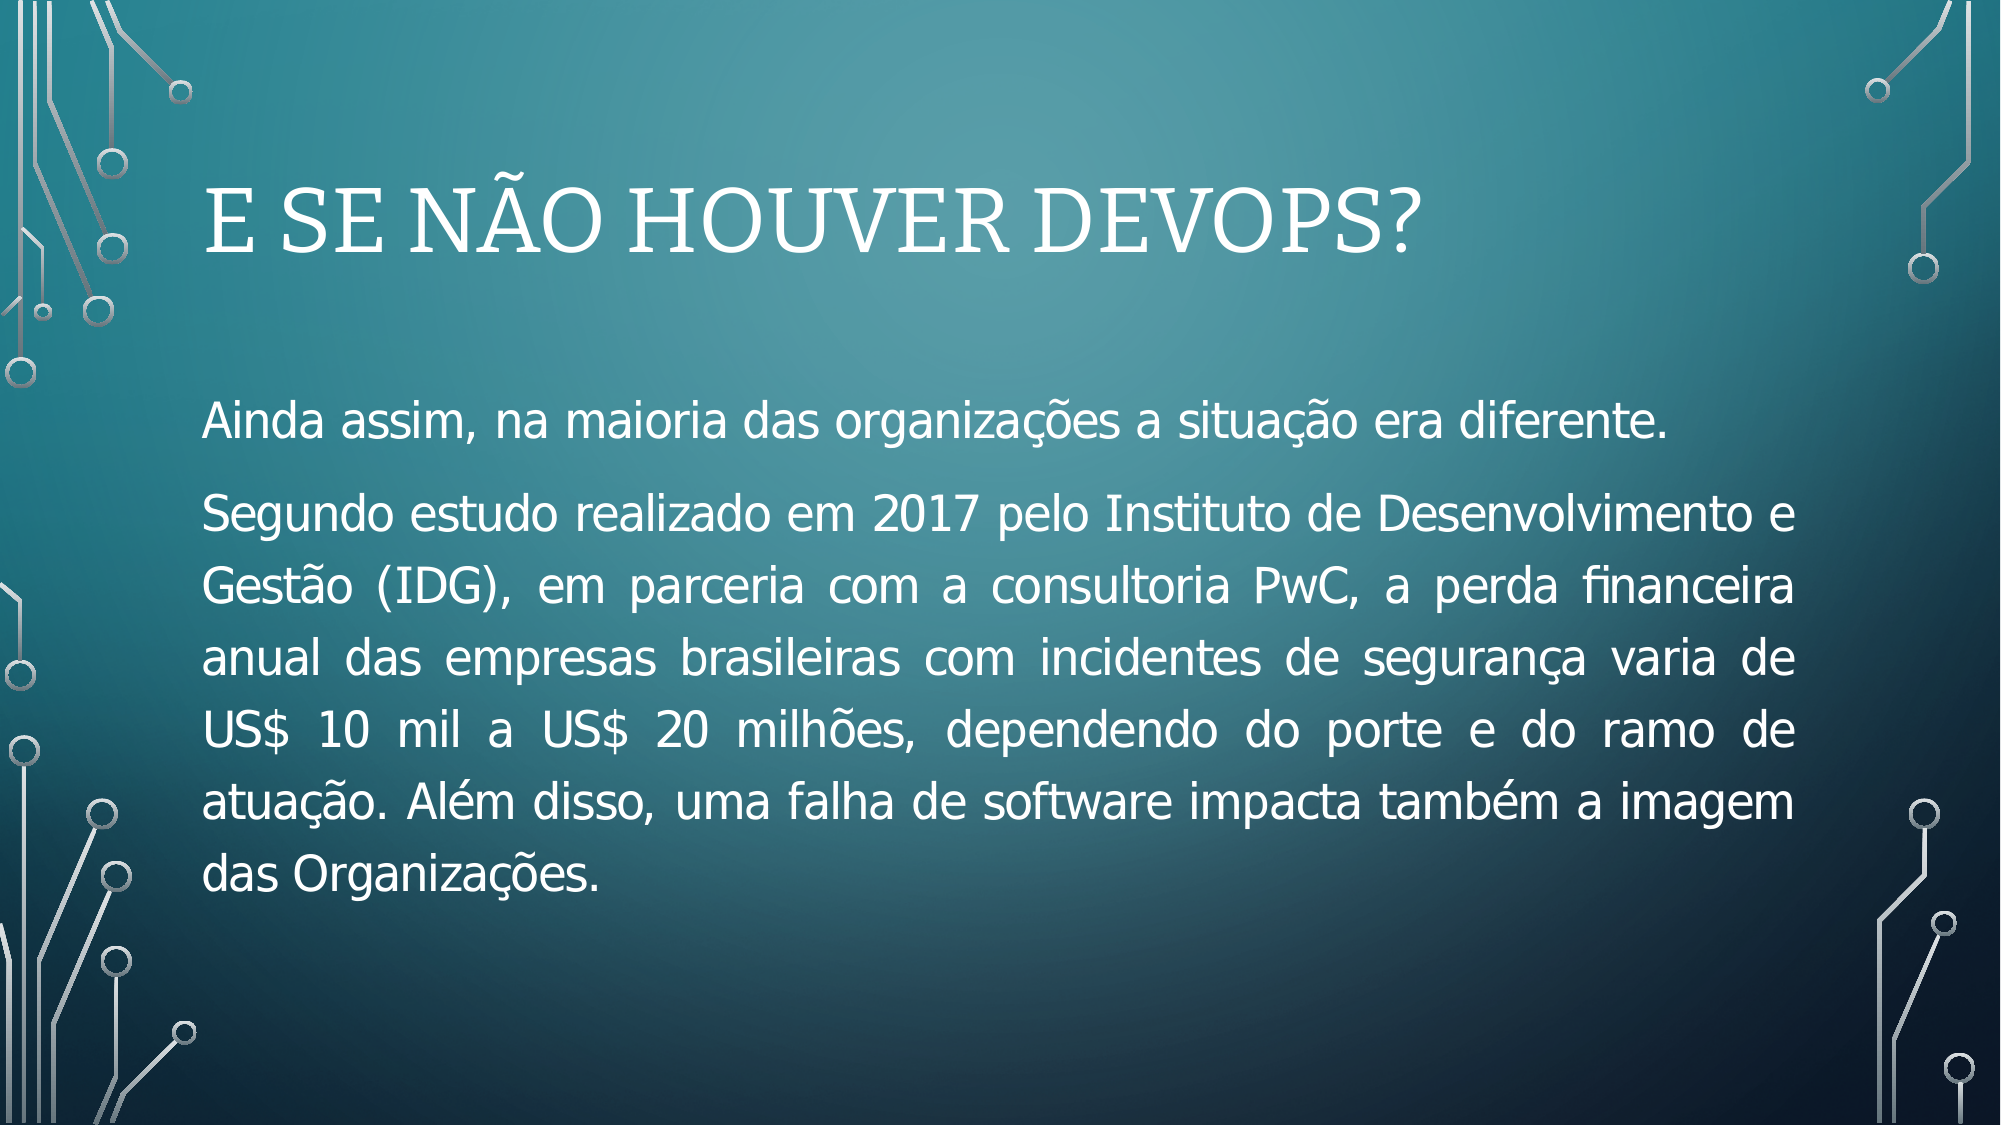

# E SE NÃO HOUVER DEVOPS?
Ainda assim, na maioria das organizações a situação era diferente.
Segundo estudo realizado em 2017 pelo Instituto de Desenvolvimento e Gestão (IDG), em parceria com a consultoria PwC, a perda financeira anual das empresas brasileiras com incidentes de segurança varia de US$ 10 mil a US$ 20 milhões, dependendo do porte e do ramo de atuação. Além disso, uma falha de software impacta também a imagem das Organizações.